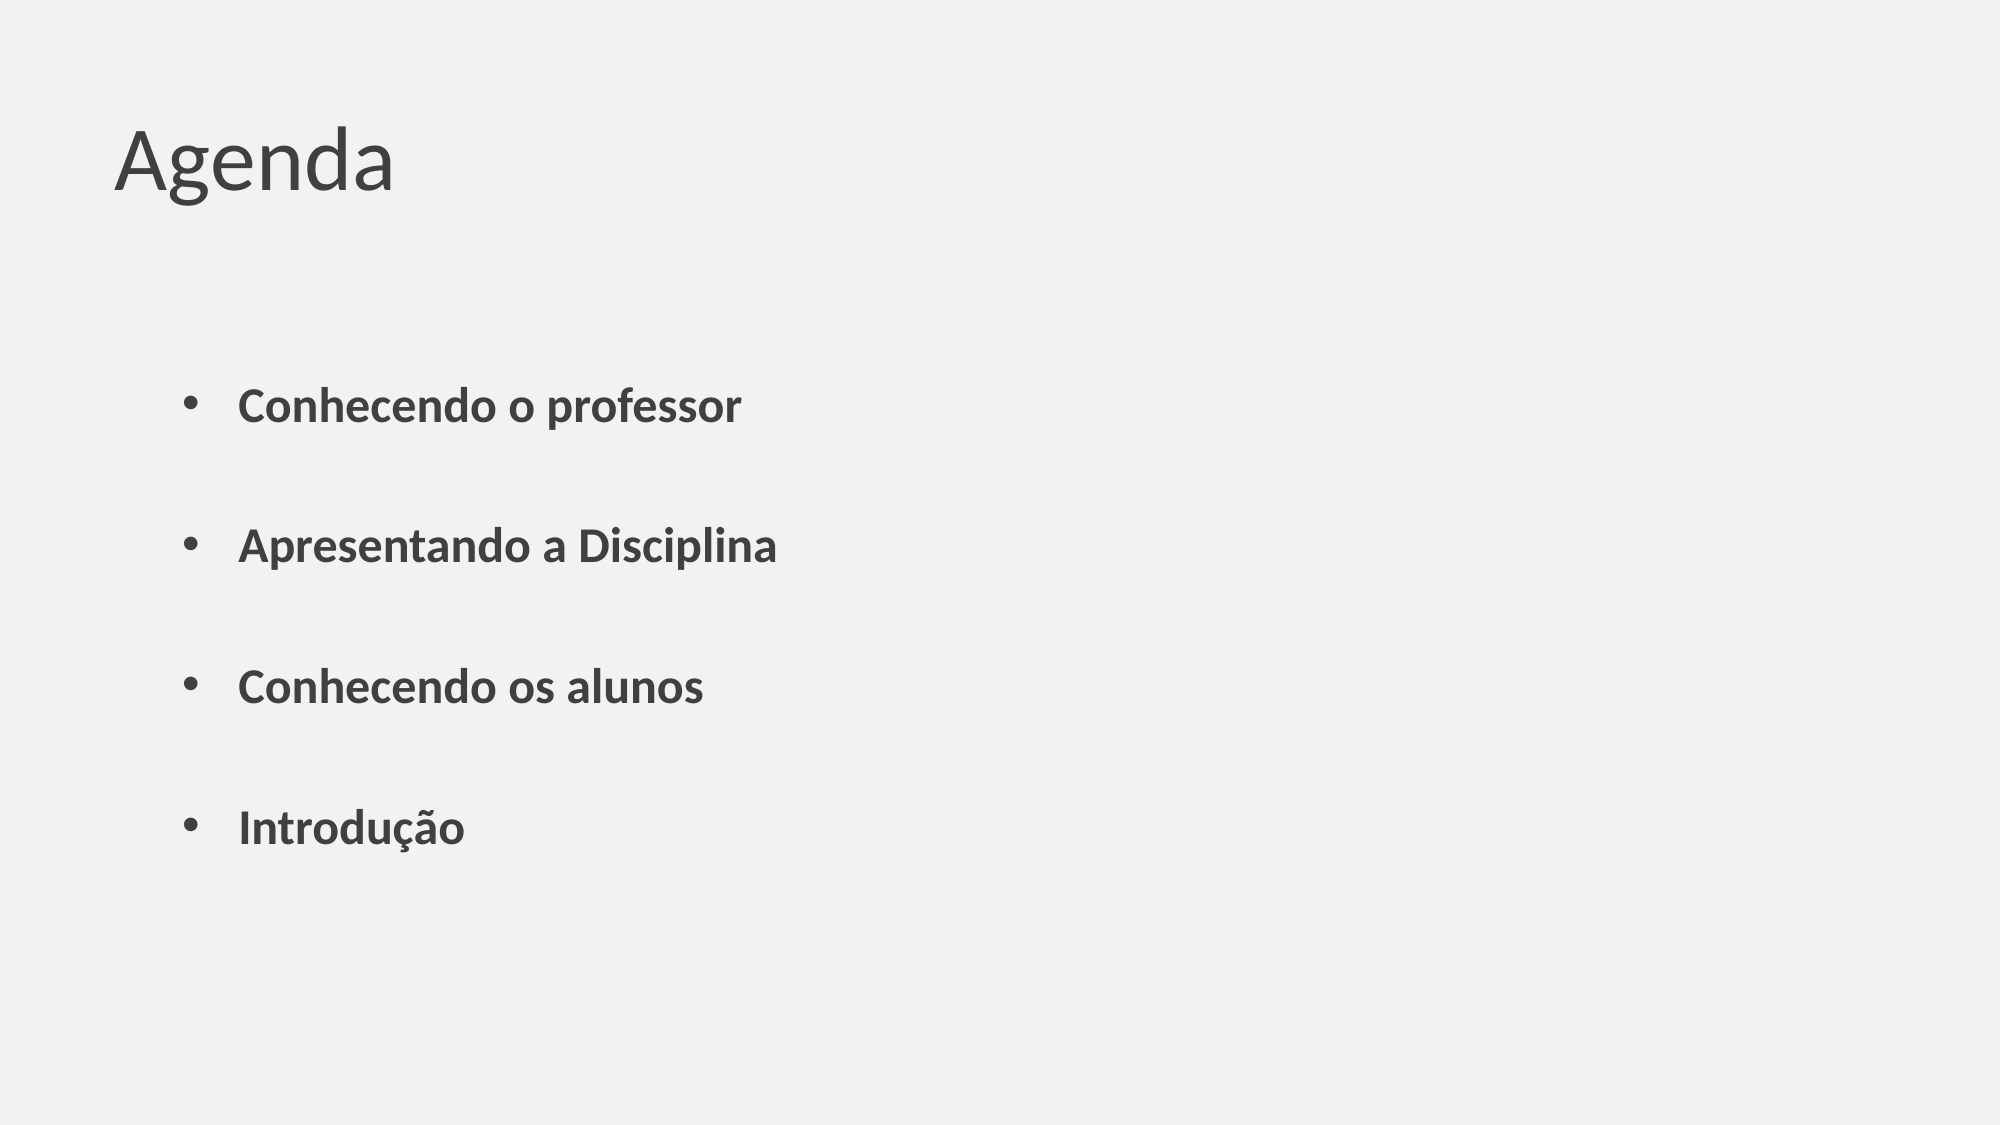

# Agenda
Conhecendo o professor
Apresentando a Disciplina
Conhecendo os alunos
Introdução